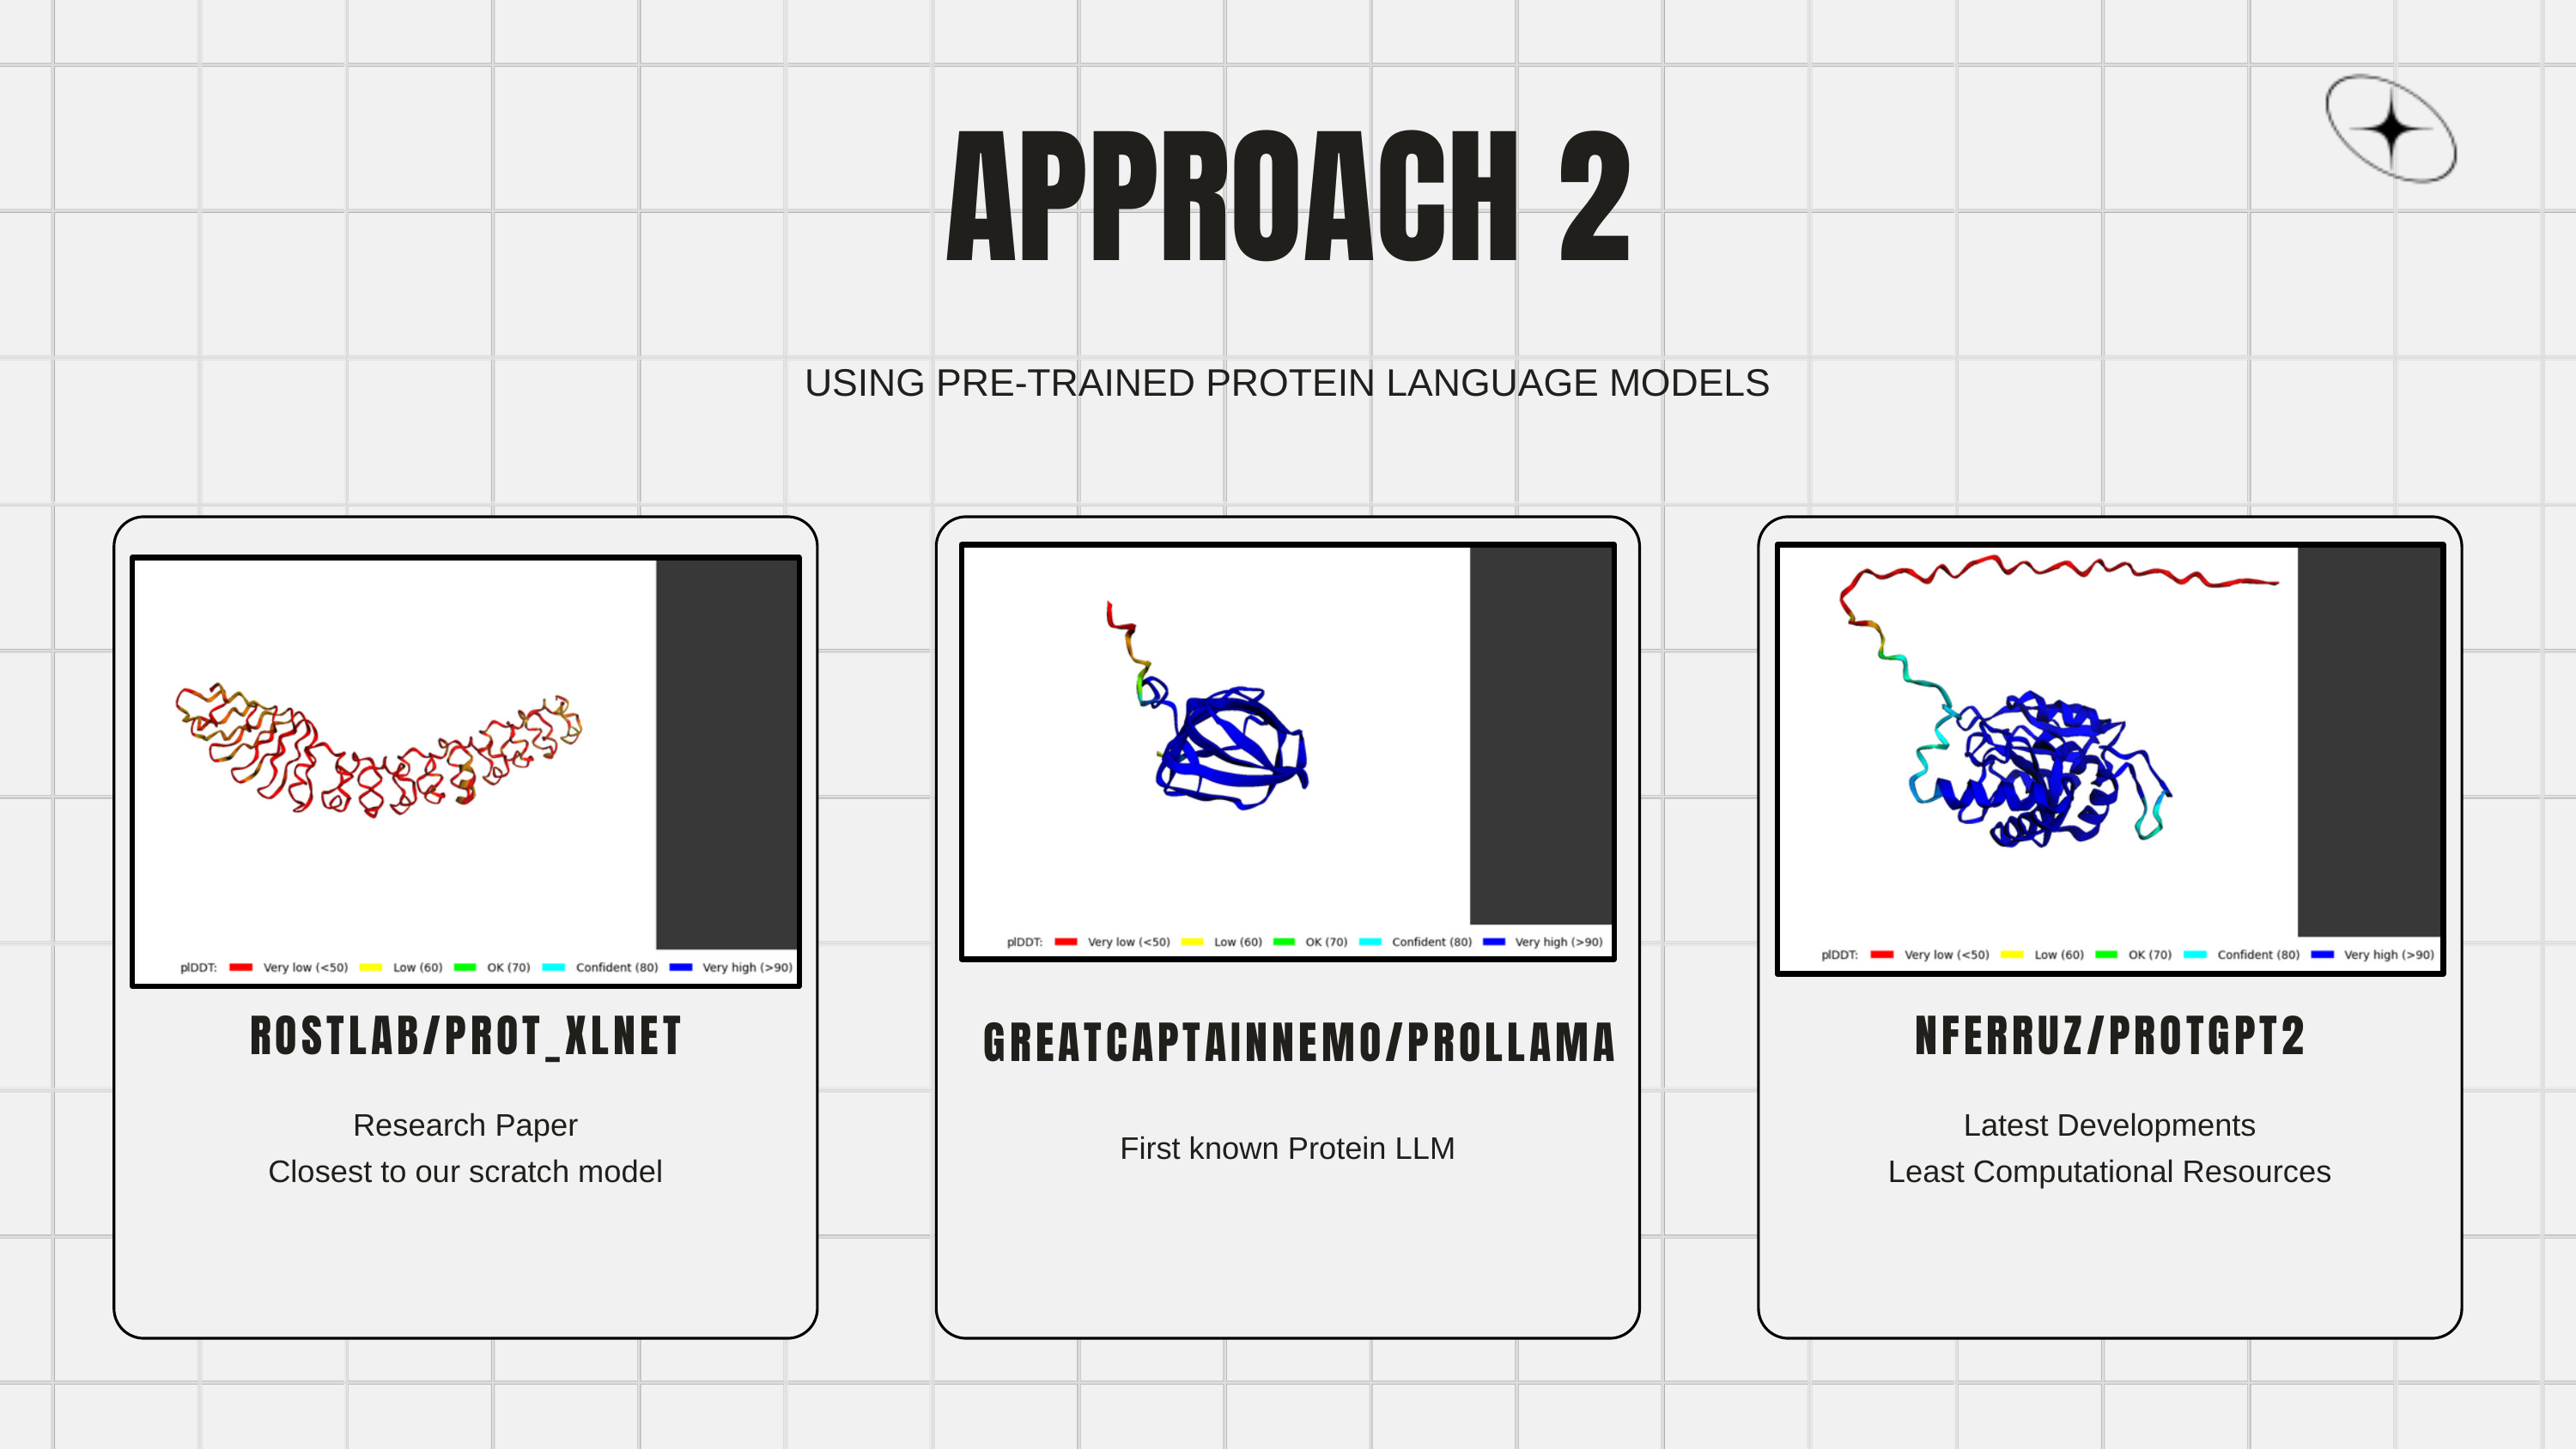

APPROACH 2
USING PRE-TRAINED PROTEIN LANGUAGE MODELS

ROSTLAB/PROT_XLNET
NFERRUZ/PROTGPT2
GREATCAPTAINNEMO/PROLLAMA
Research Paper
Closest to our scratch model
Latest Developments
Least Computational Resources
First known Protein LLM